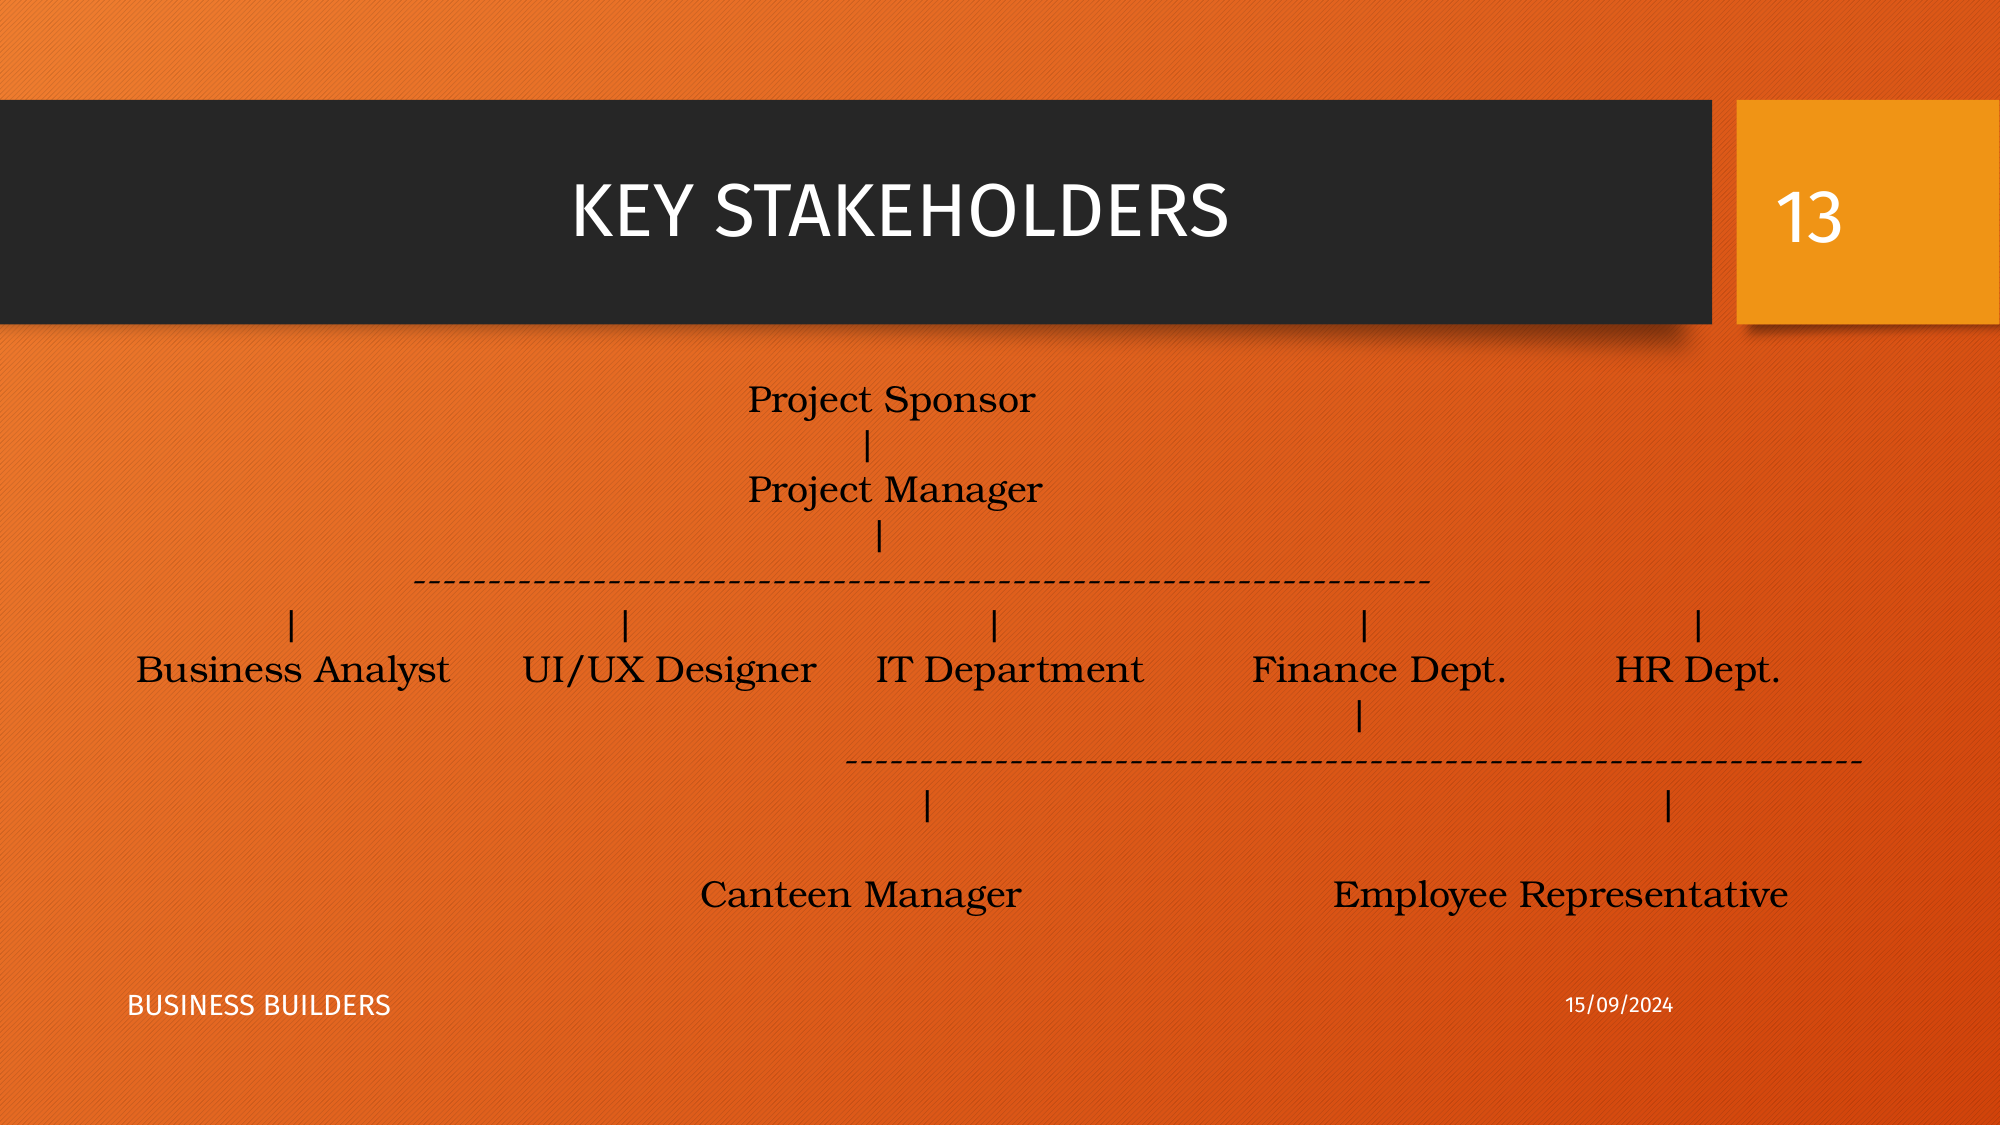

13
# KEY STAKEHOLDERS
                                                    Project Sponsor
                                                             |
                                                    Project Manager
                                                              |
                        --------------------------------------------------------------------
             |                          |                             |                             |                          |
 Business Analyst      UI/UX Designer     IT Department         Finance Dept.         HR Dept.
                                                                                                      |
                                                            --------------------------------------------------------------------
                                                                  |                                                            |
                                                Canteen Manager                          Employee Representative
15/09/2024
BUSINESS BUILDERS